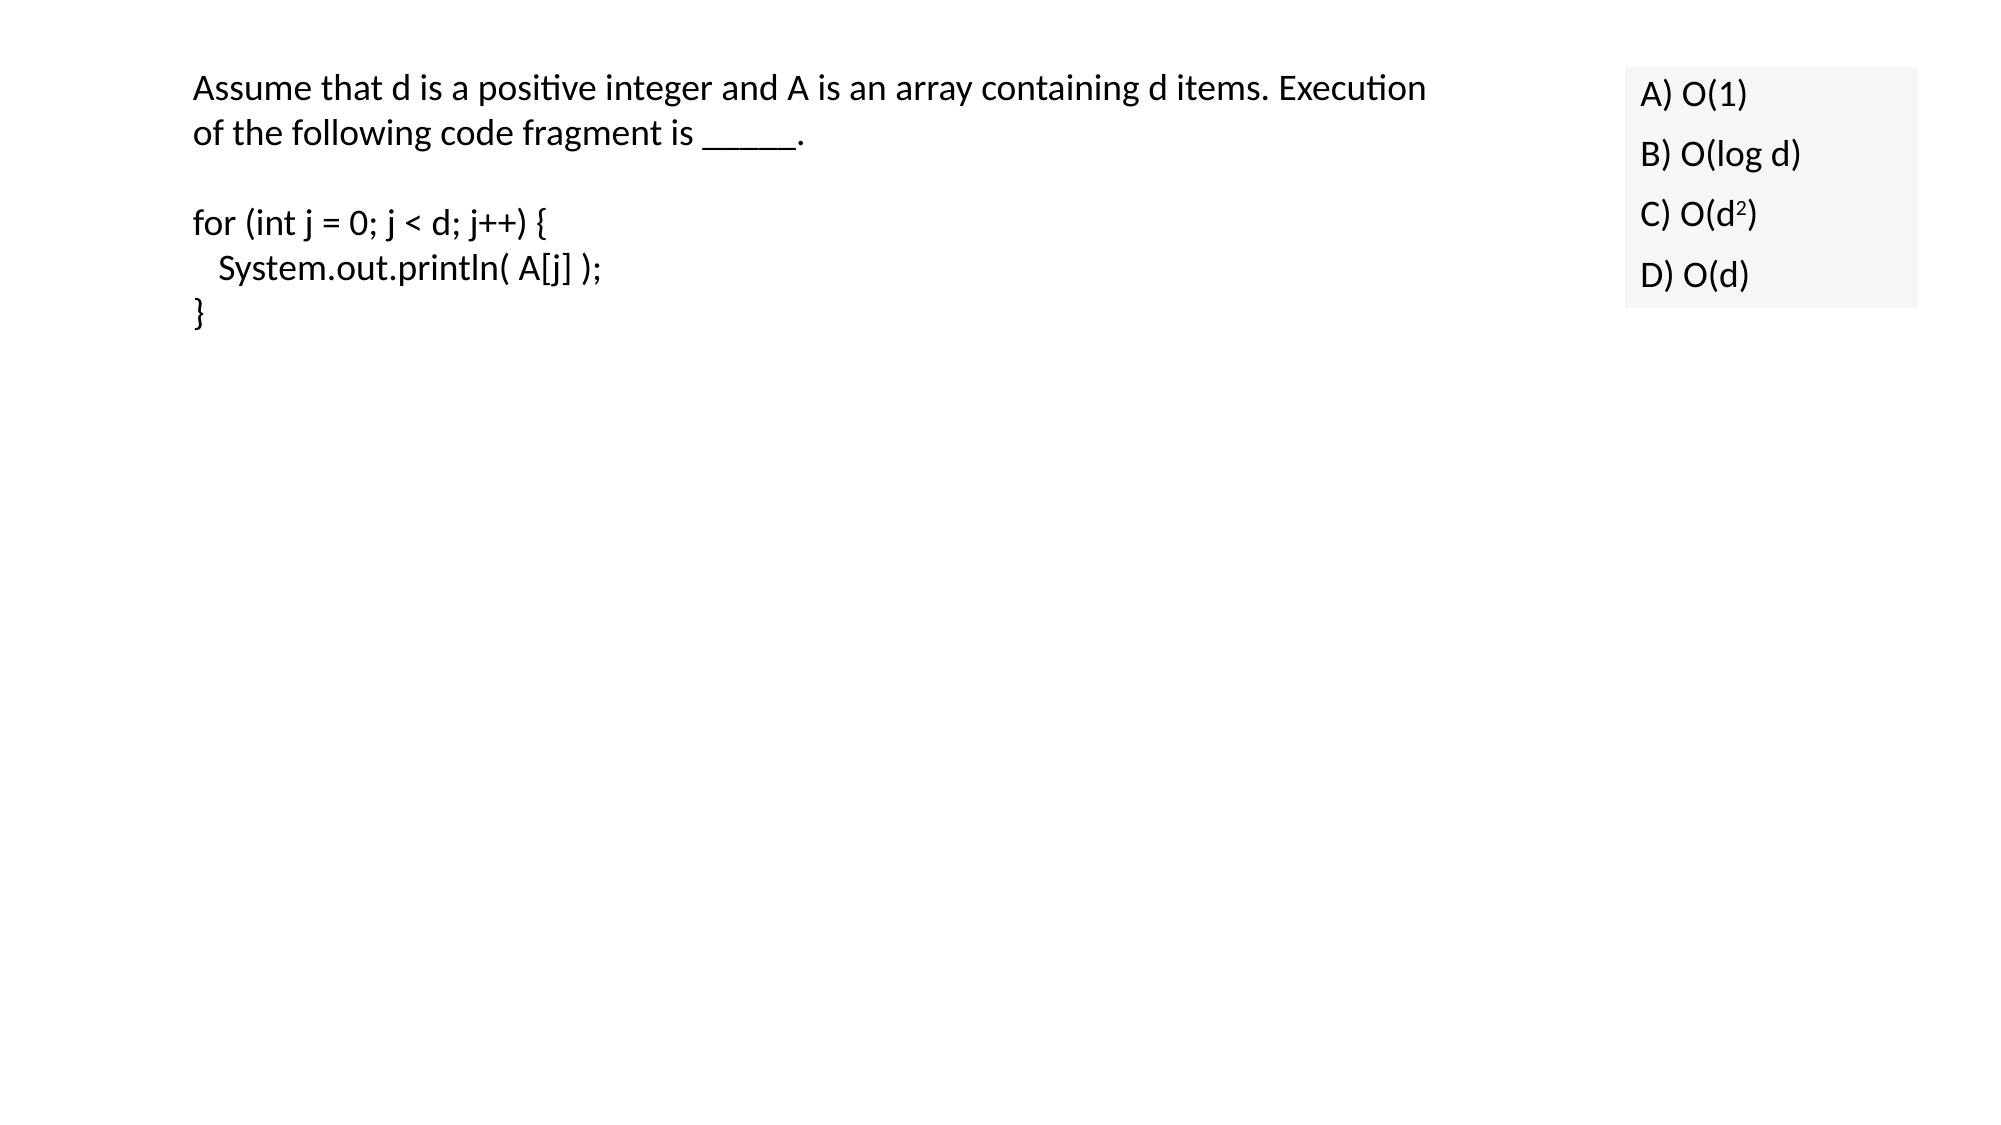

Assume that d is a positive integer and A is an array containing d items. Execution of the following code fragment is _____.

for (int j = 0; j < d; j++) {
   System.out.println( A[j] );
}
| A) O(1) |
| --- |
| B) O(log d) |
| C) O(d2) |
| D) O(d) |